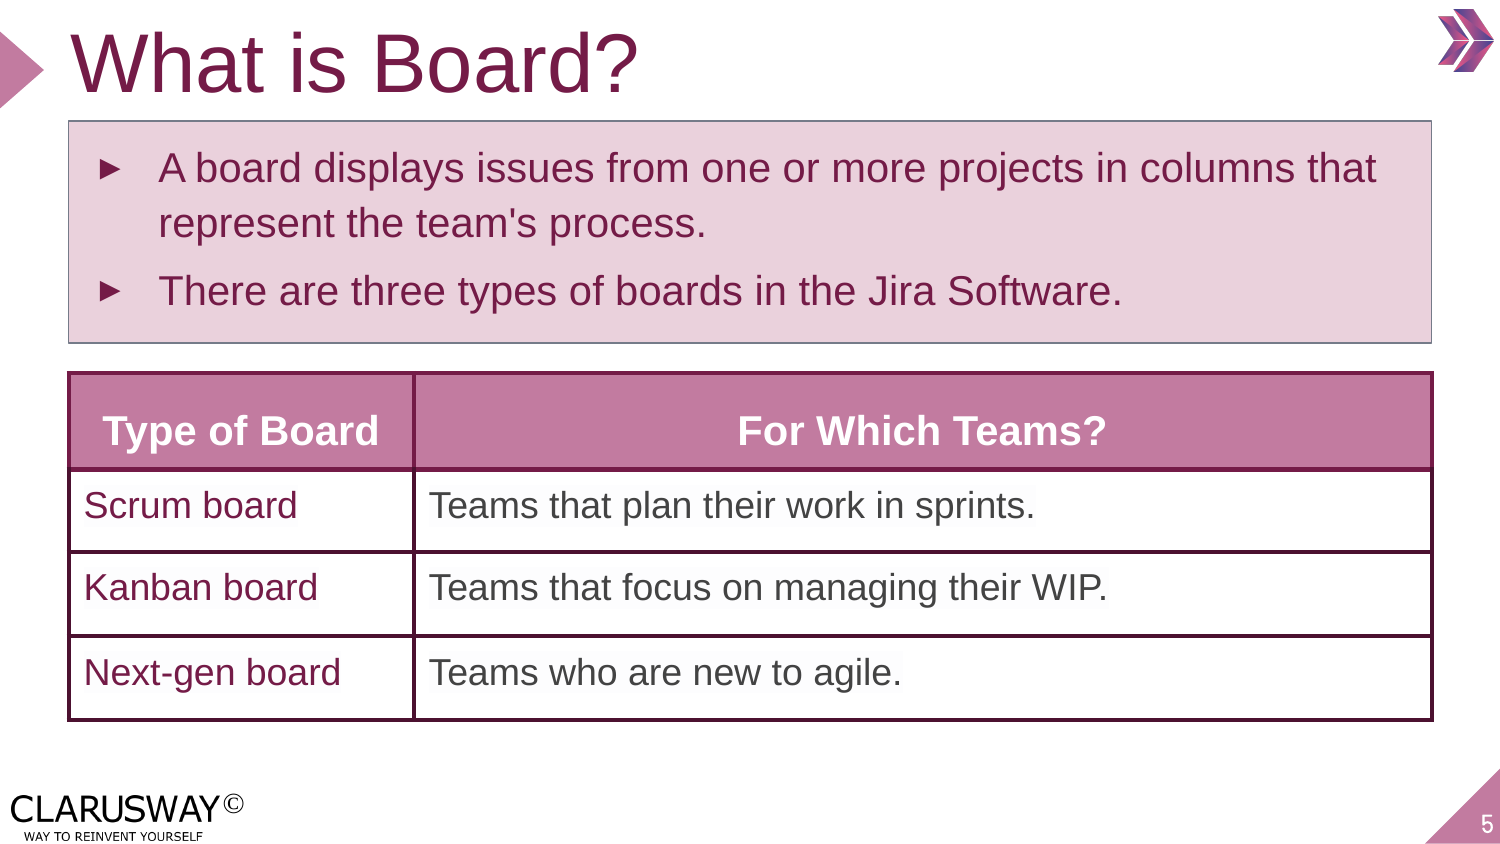

# What is Board?
A board displays issues from one or more projects in columns that represent the team's process.
There are three types of boards in the Jira Software.
| Type of Board | For Which Teams? |
| --- | --- |
| Scrum board | Teams that plan their work in sprints. |
| Kanban board | Teams that focus on managing their WIP. |
| Next-gen board | Teams who are new to agile. |
5